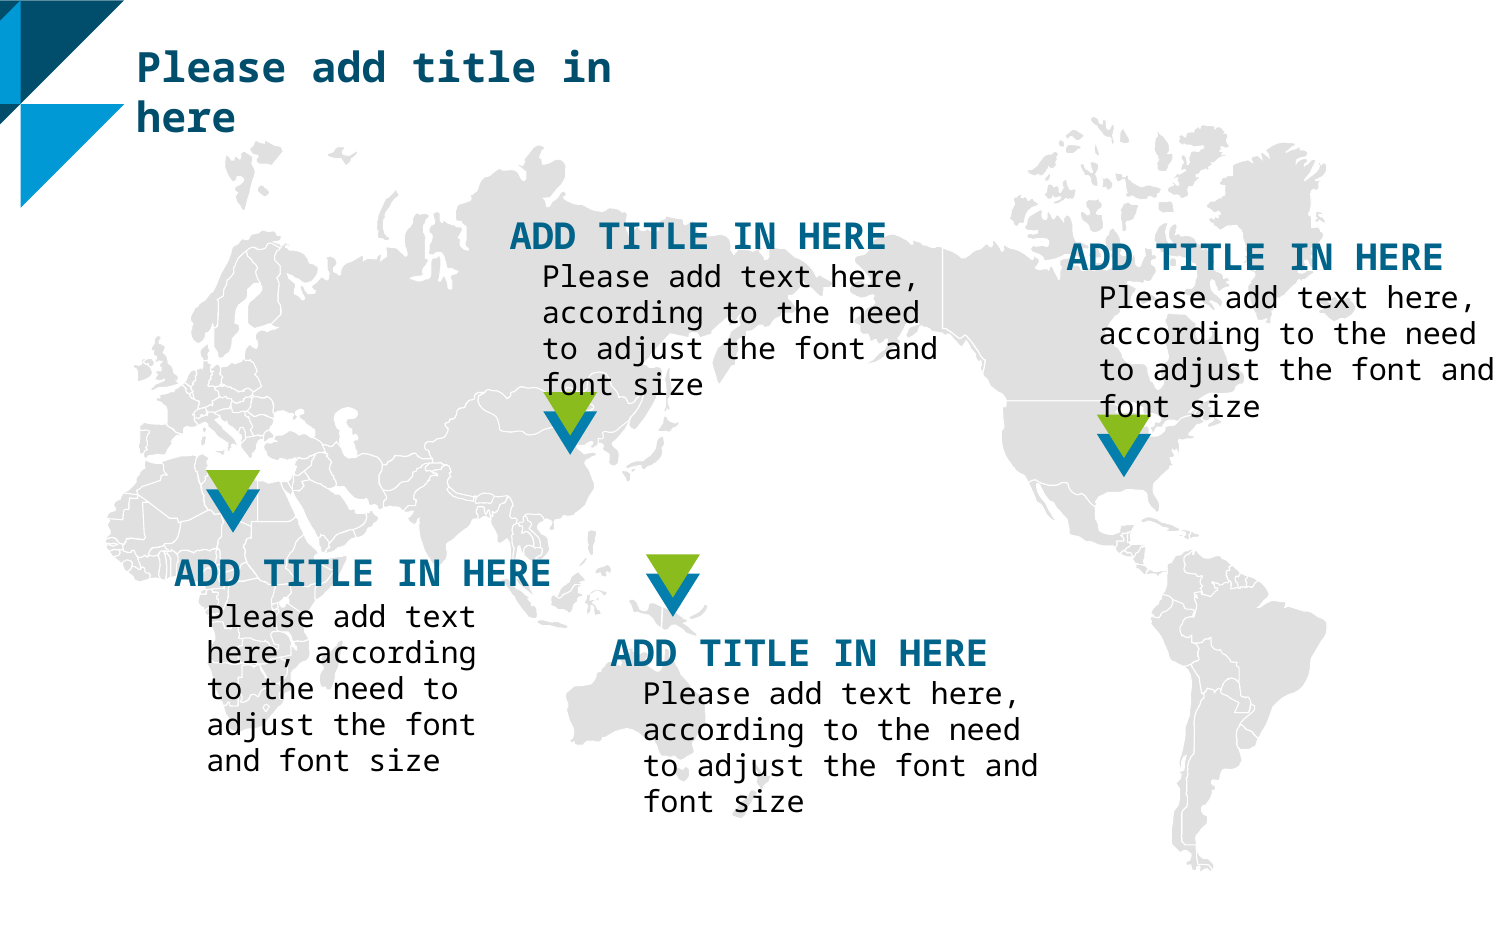

Please add title in here

ADD TITLE IN HERE
Please add text here, according to the need to adjust the font and font size
ADD TITLE IN HERE
Please add text here, according to the need to adjust the font and font size

ADD TITLE IN HERE
Please add text here, according to the need to adjust the font and font size

ADD TITLE IN HERE
Please add text here, according to the need to adjust the font and font size